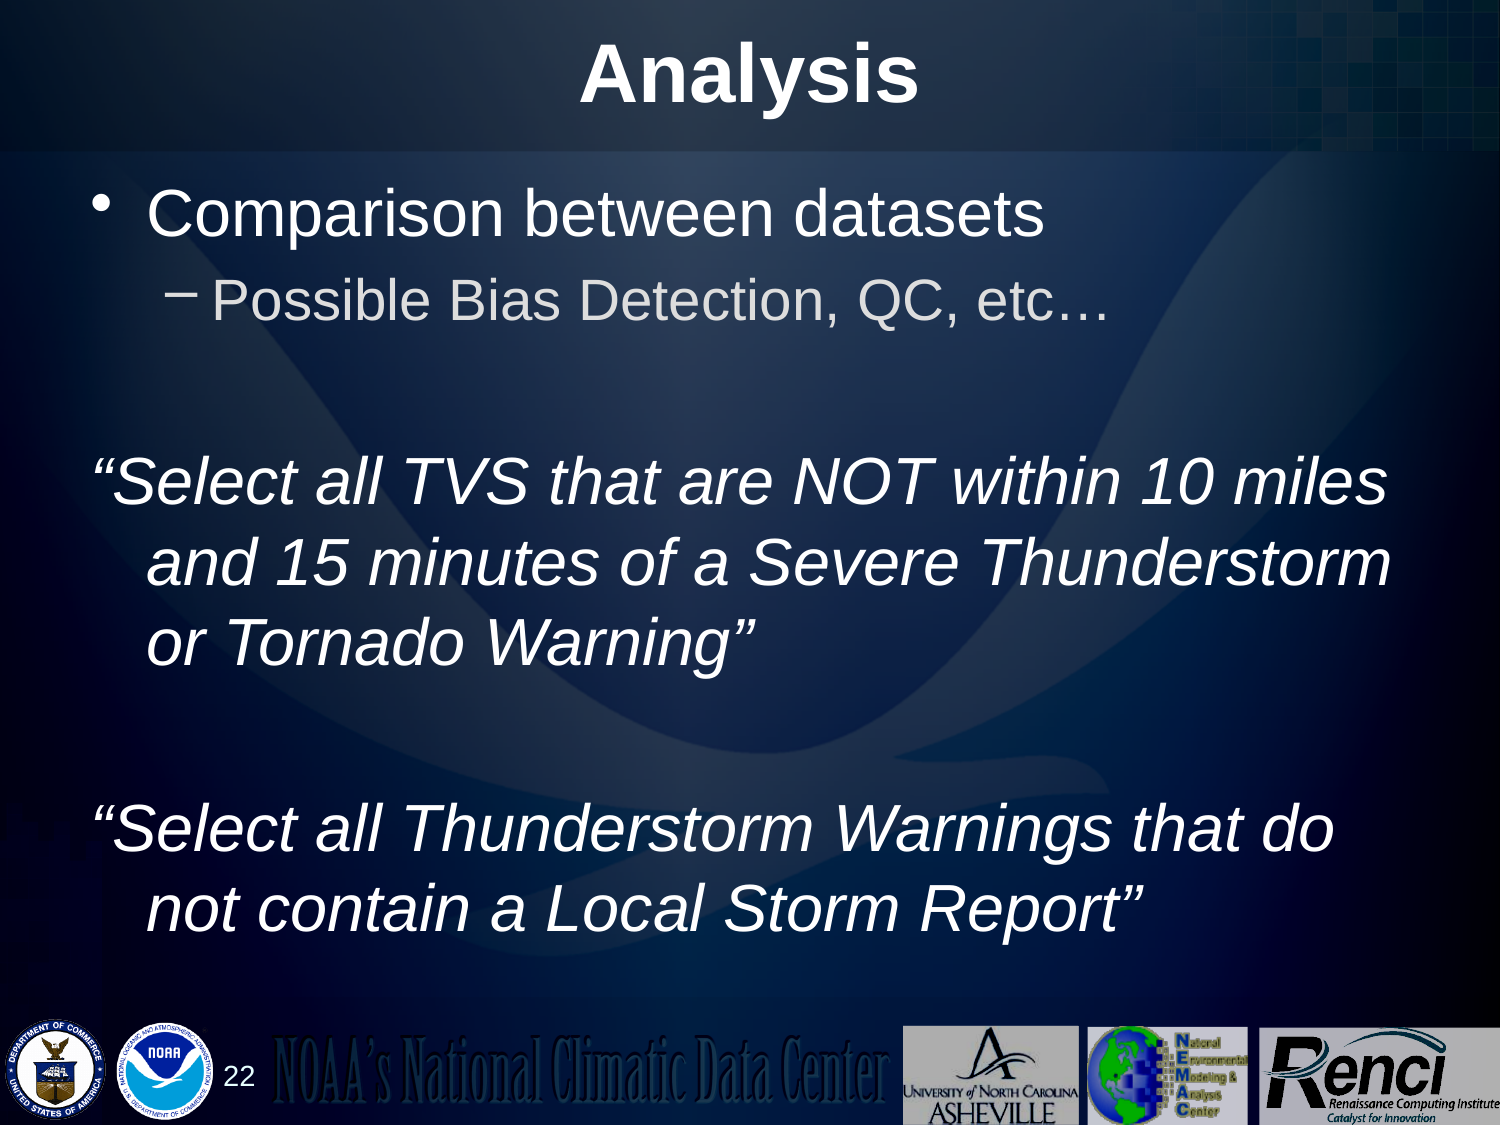

# Analysis
Comparison between datasets
Possible Bias Detection, QC, etc…

“Select all TVS that are NOT within 10 miles and 15 minutes of a Severe Thunderstorm or Tornado Warning”

“Select all Thunderstorm Warnings that do not contain a Local Storm Report”